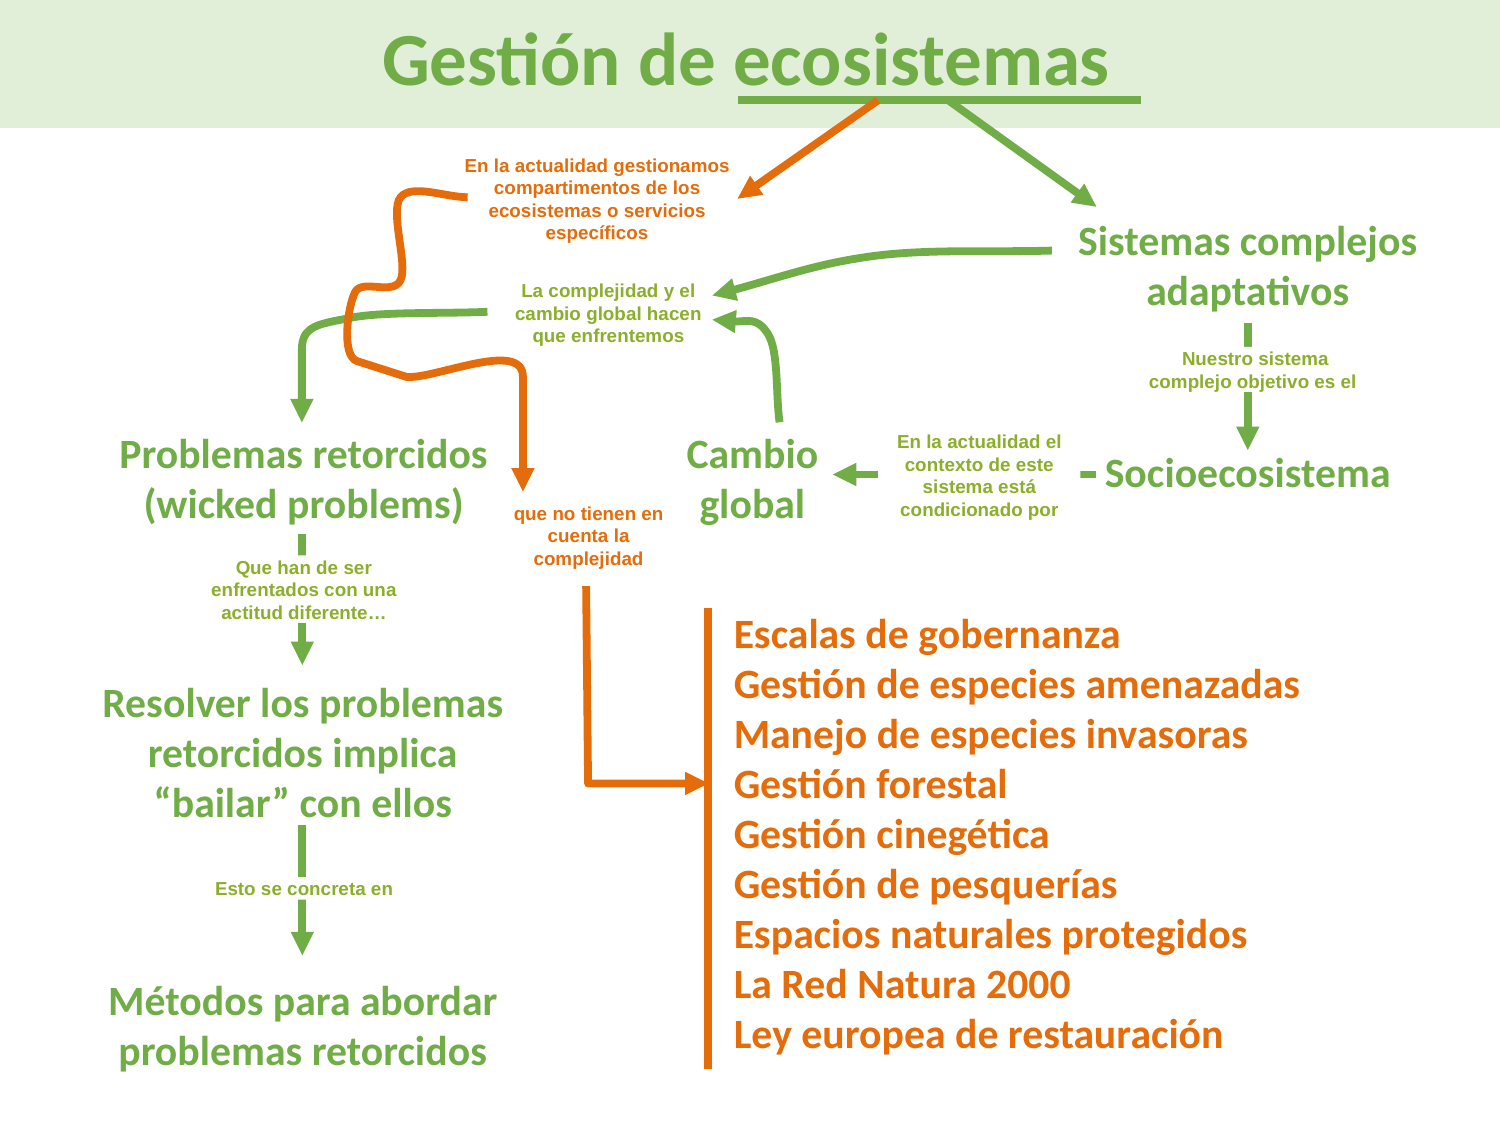

Gestión de ecosistemas
En la actualidad gestionamos compartimentos de los ecosistemas o servicios específicos

que no tienen en cuenta la complejidad
Sistemas complejos adaptativos

La complejidad y el cambio global hacen que enfrentemos

Nuestro sistema complejo objetivo es el
Problemas retorcidos (wicked problems)
Cambio global
En la actualidad el contexto de este sistema está condicionado por
Socioecosistema
Que han de ser enfrentados con una actitud diferente…

Escalas de gobernanza
Gestión de especies amenazadas
Manejo de especies invasoras
Gestión forestal
Gestión cinegética
Gestión de pesquerías
Espacios naturales protegidos
La Red Natura 2000
Ley europea de restauración
Resolver los problemas retorcidos implica “bailar” con ellos
Esto se concreta en
Métodos para abordar problemas retorcidos